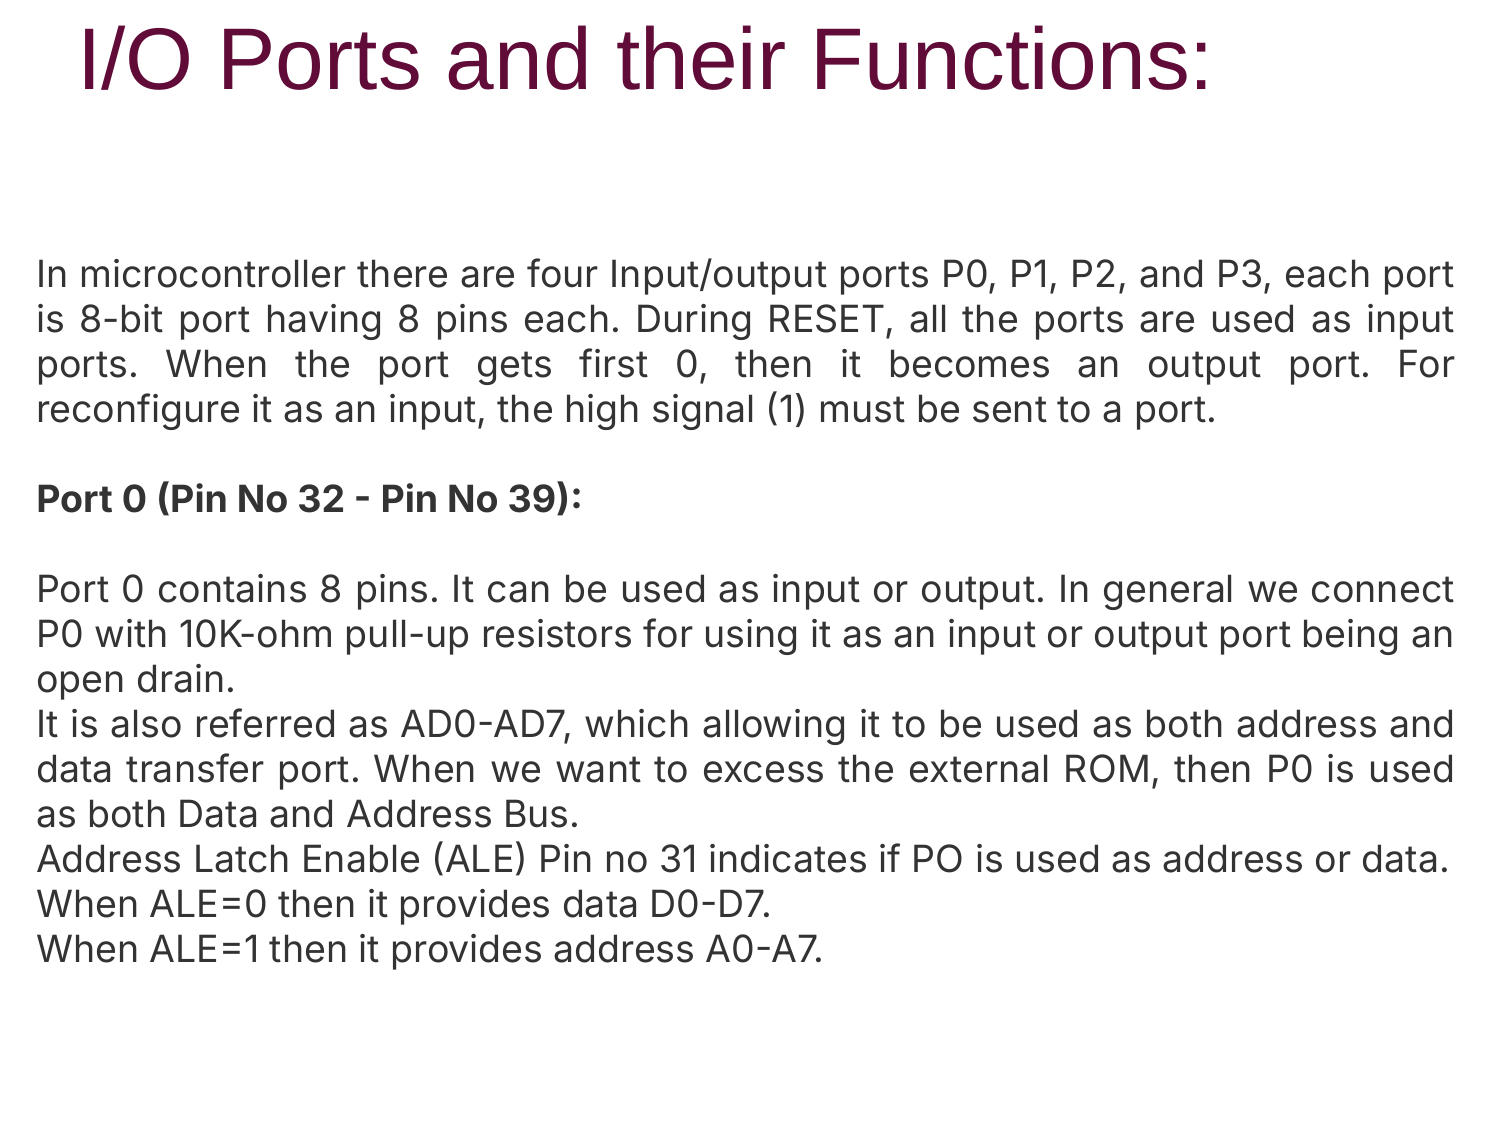

# I/O Ports and their Functions:
In microcontroller there are four Input/output ports P0, P1, P2, and P3, each port is 8-bit port having 8 pins each. During RESET, all the ports are used as input ports. When the port gets first 0, then it becomes an output port. For reconfigure it as an input, the high signal (1) must be sent to a port.

Port 0 (Pin No 32 - Pin No 39):

Port 0 contains 8 pins. It can be used as input or output. In general we connect P0 with 10K-ohm pull-up resistors for using it as an input or output port being an open drain.
It is also referred as AD0-AD7, which allowing it to be used as both address and data transfer port. When we want to excess the external ROM, then P0 is used as both Data and Address Bus.
Address Latch Enable (ALE) Pin no 31 indicates if PO is used as address or data.
When ALE=0 then it provides data D0-D7.
When ALE=1 then it provides address A0-A7.